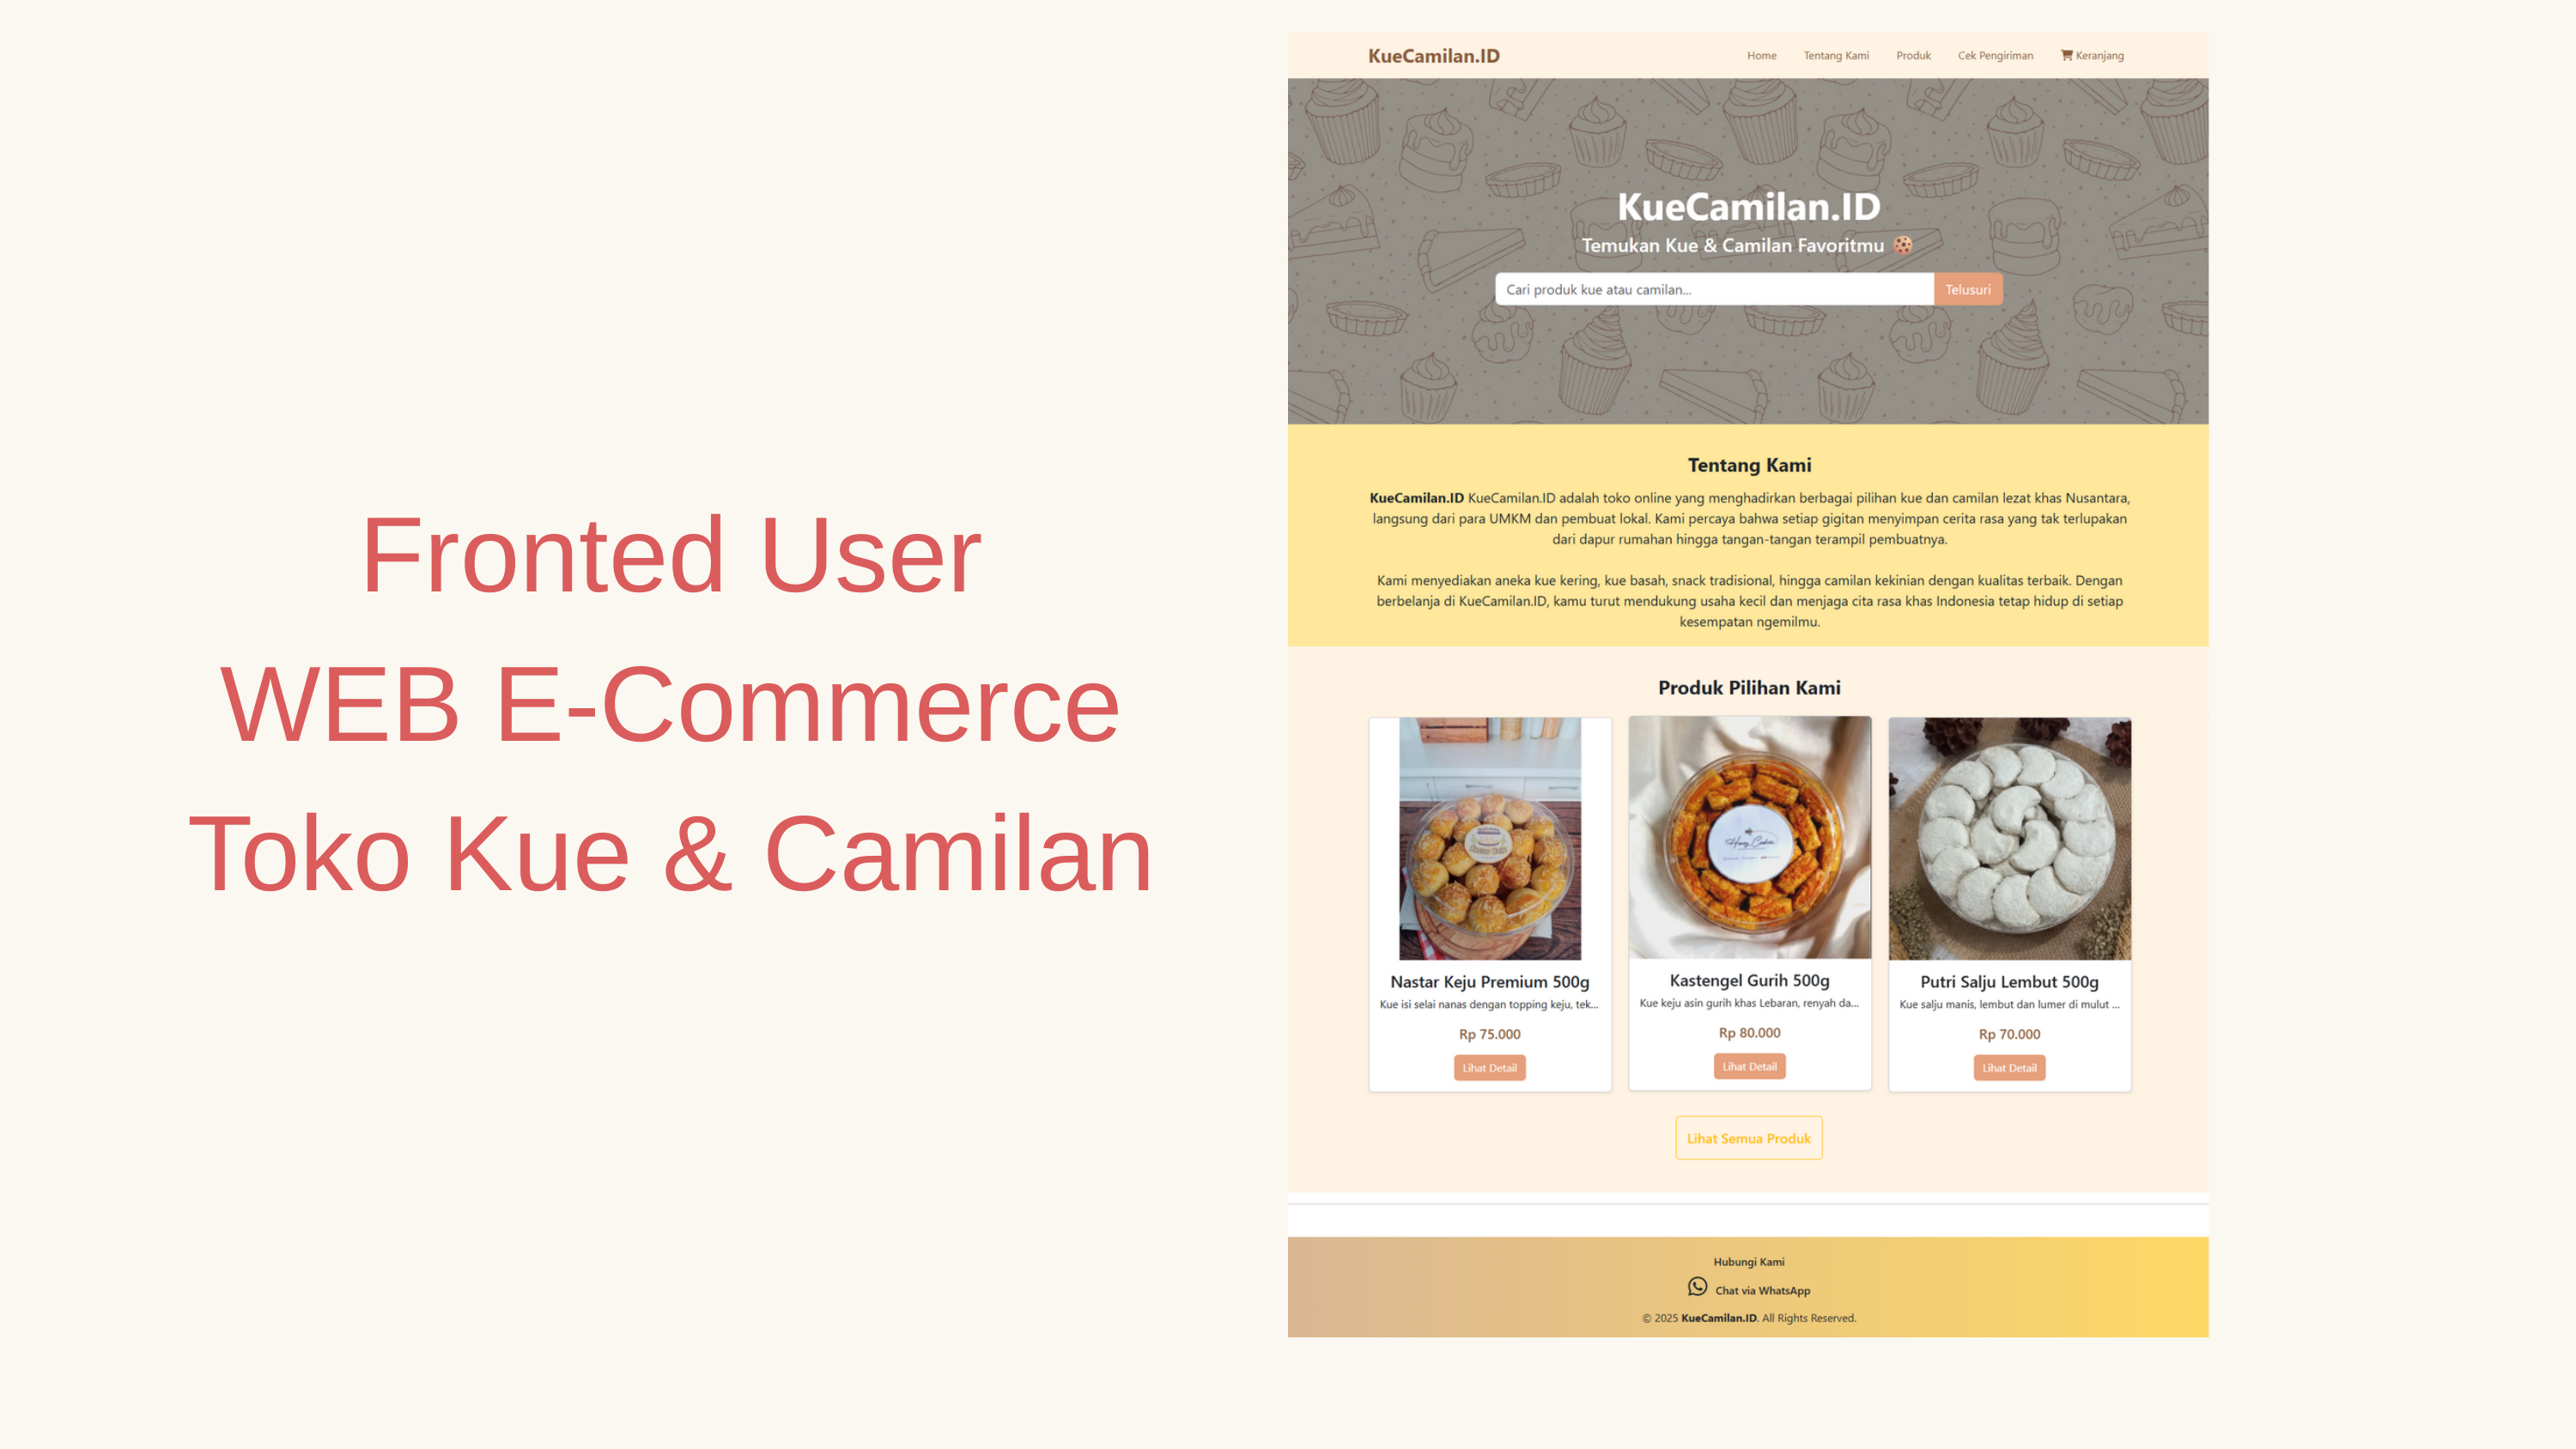

Fronted User
WEB E-Commerce
Toko Kue & Camilan